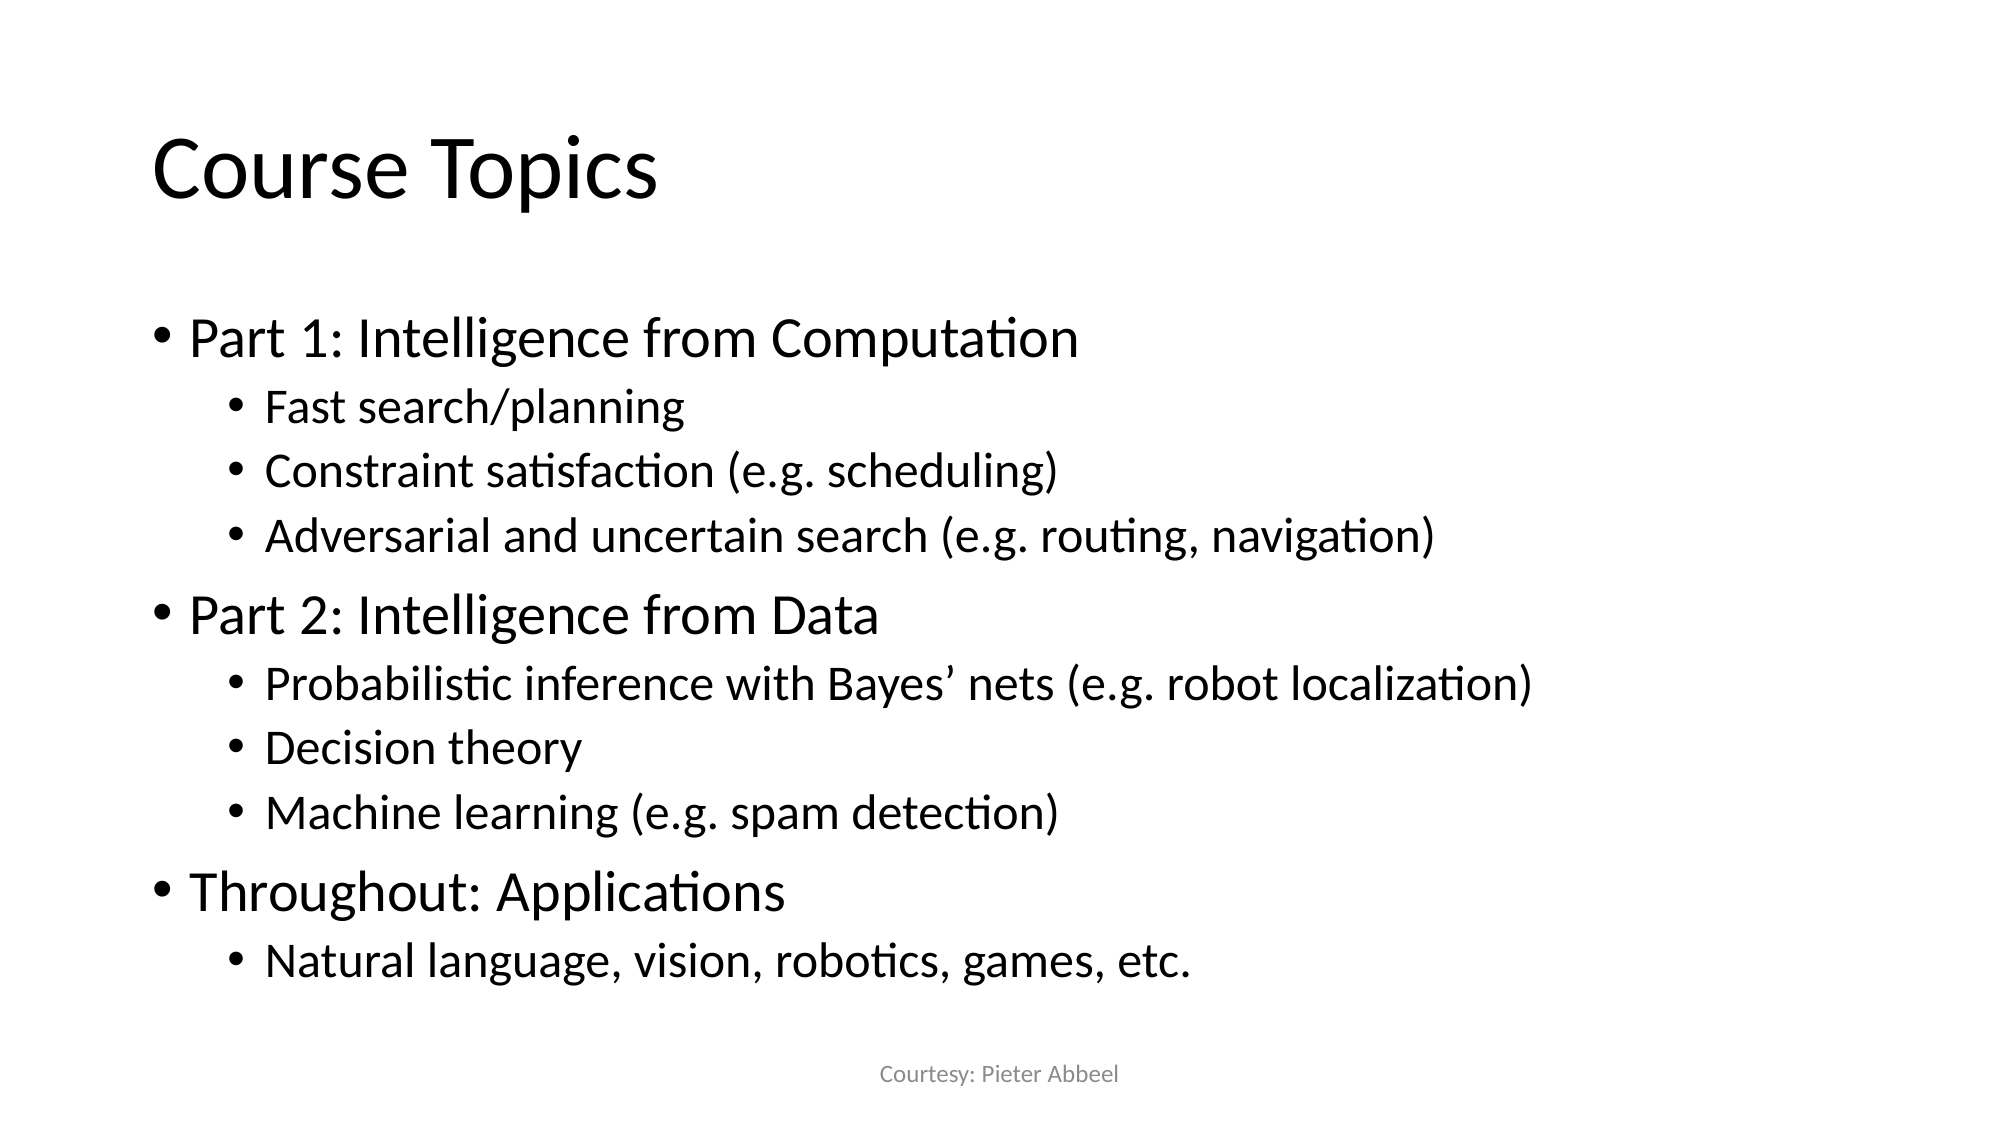

# Course Topics
Part 1: Intelligence from Computation
Fast search/planning
Constraint satisfaction (e.g. scheduling)
Adversarial and uncertain search (e.g. routing, navigation)
Part 2: Intelligence from Data
Probabilistic inference with Bayes’ nets (e.g. robot localization)
Decision theory
Machine learning (e.g. spam detection)
Throughout: Applications
Natural language, vision, robotics, games, etc.
Courtesy: Pieter Abbeel